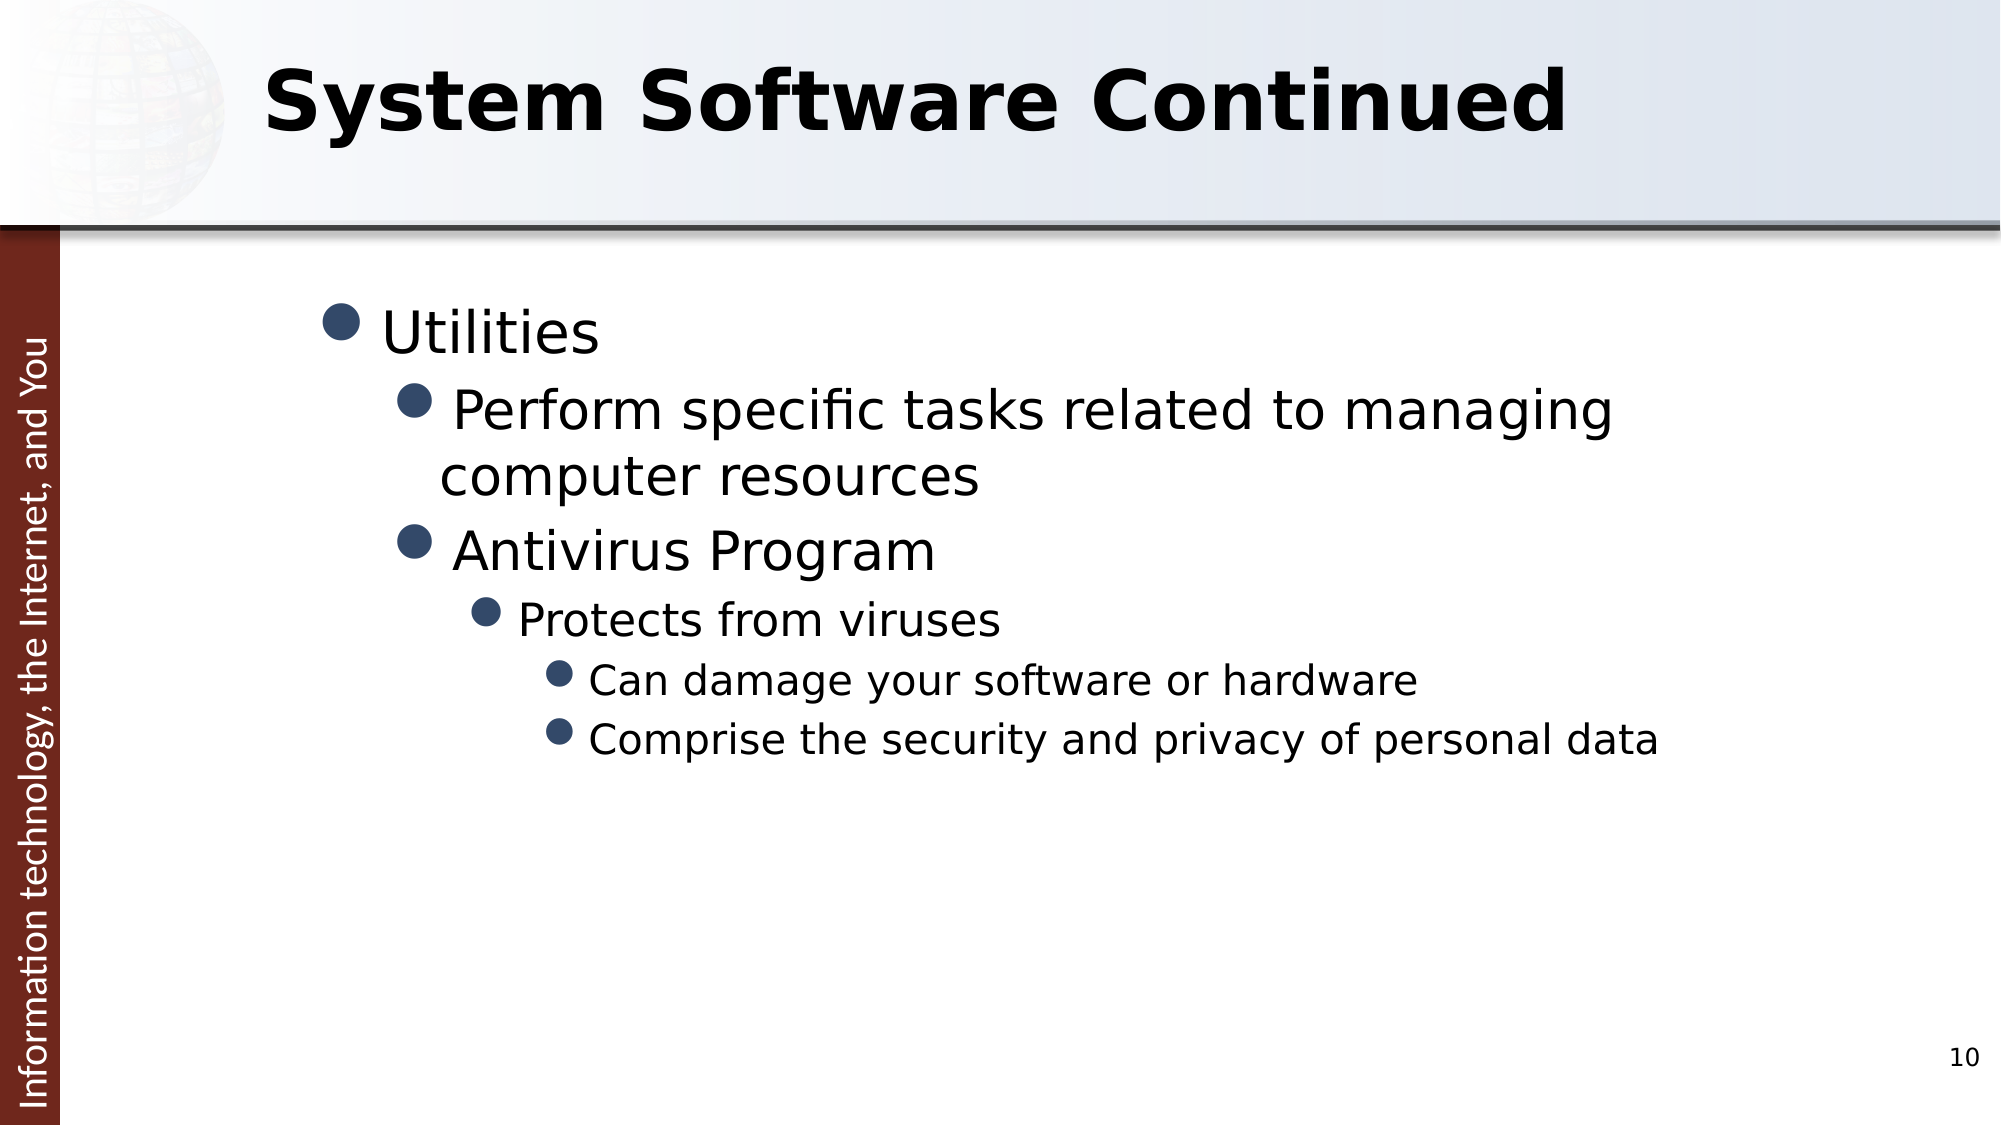

# System Software Continued
Utilities
Perform specific tasks related to managing computer resources
Antivirus Program
Protects from viruses
Can damage your software or hardware
Comprise the security and privacy of personal data

10